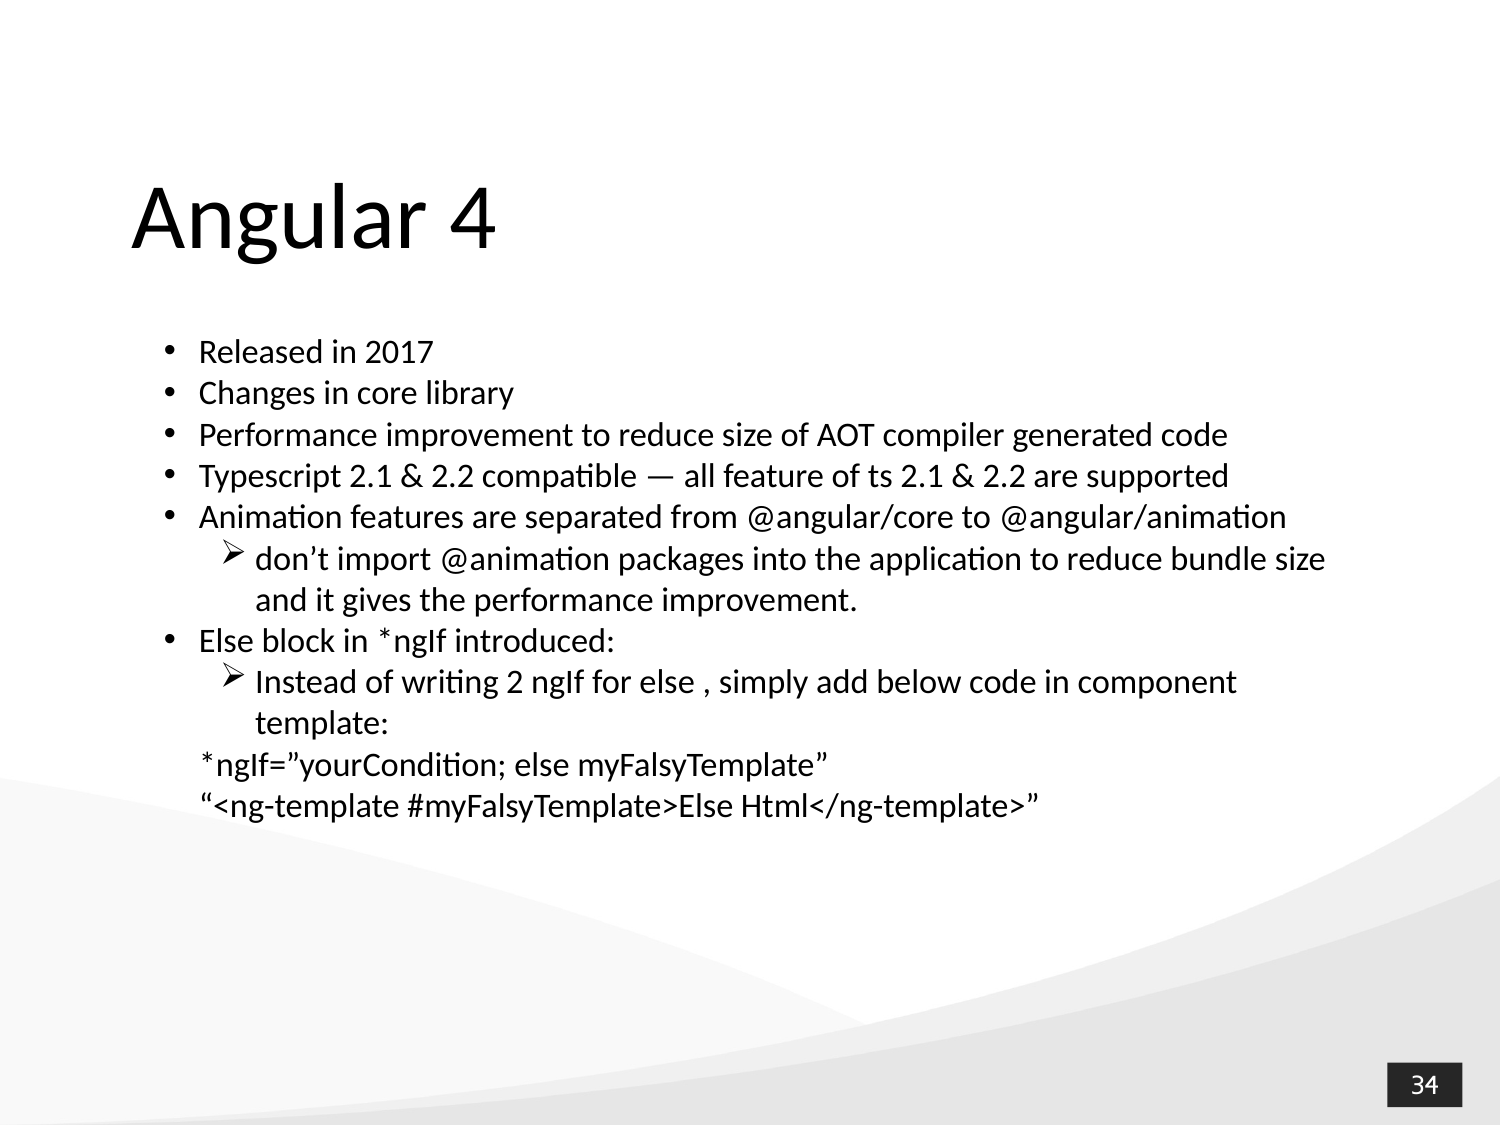

# Angular 4
Released in 2017
Changes in core library
Performance improvement to reduce size of AOT compiler generated code
Typescript 2.1 & 2.2 compatible — all feature of ts 2.1 & 2.2 are supported
Animation features are separated from @angular/core to @angular/animation
don’t import @animation packages into the application to reduce bundle size and it gives the performance improvement.
Else block in *ngIf introduced:
Instead of writing 2 ngIf for else , simply add below code in component template:
	*ngIf=”yourCondition; else myFalsyTemplate”
“<ng-template #myFalsyTemplate>Else Html</ng-template>”